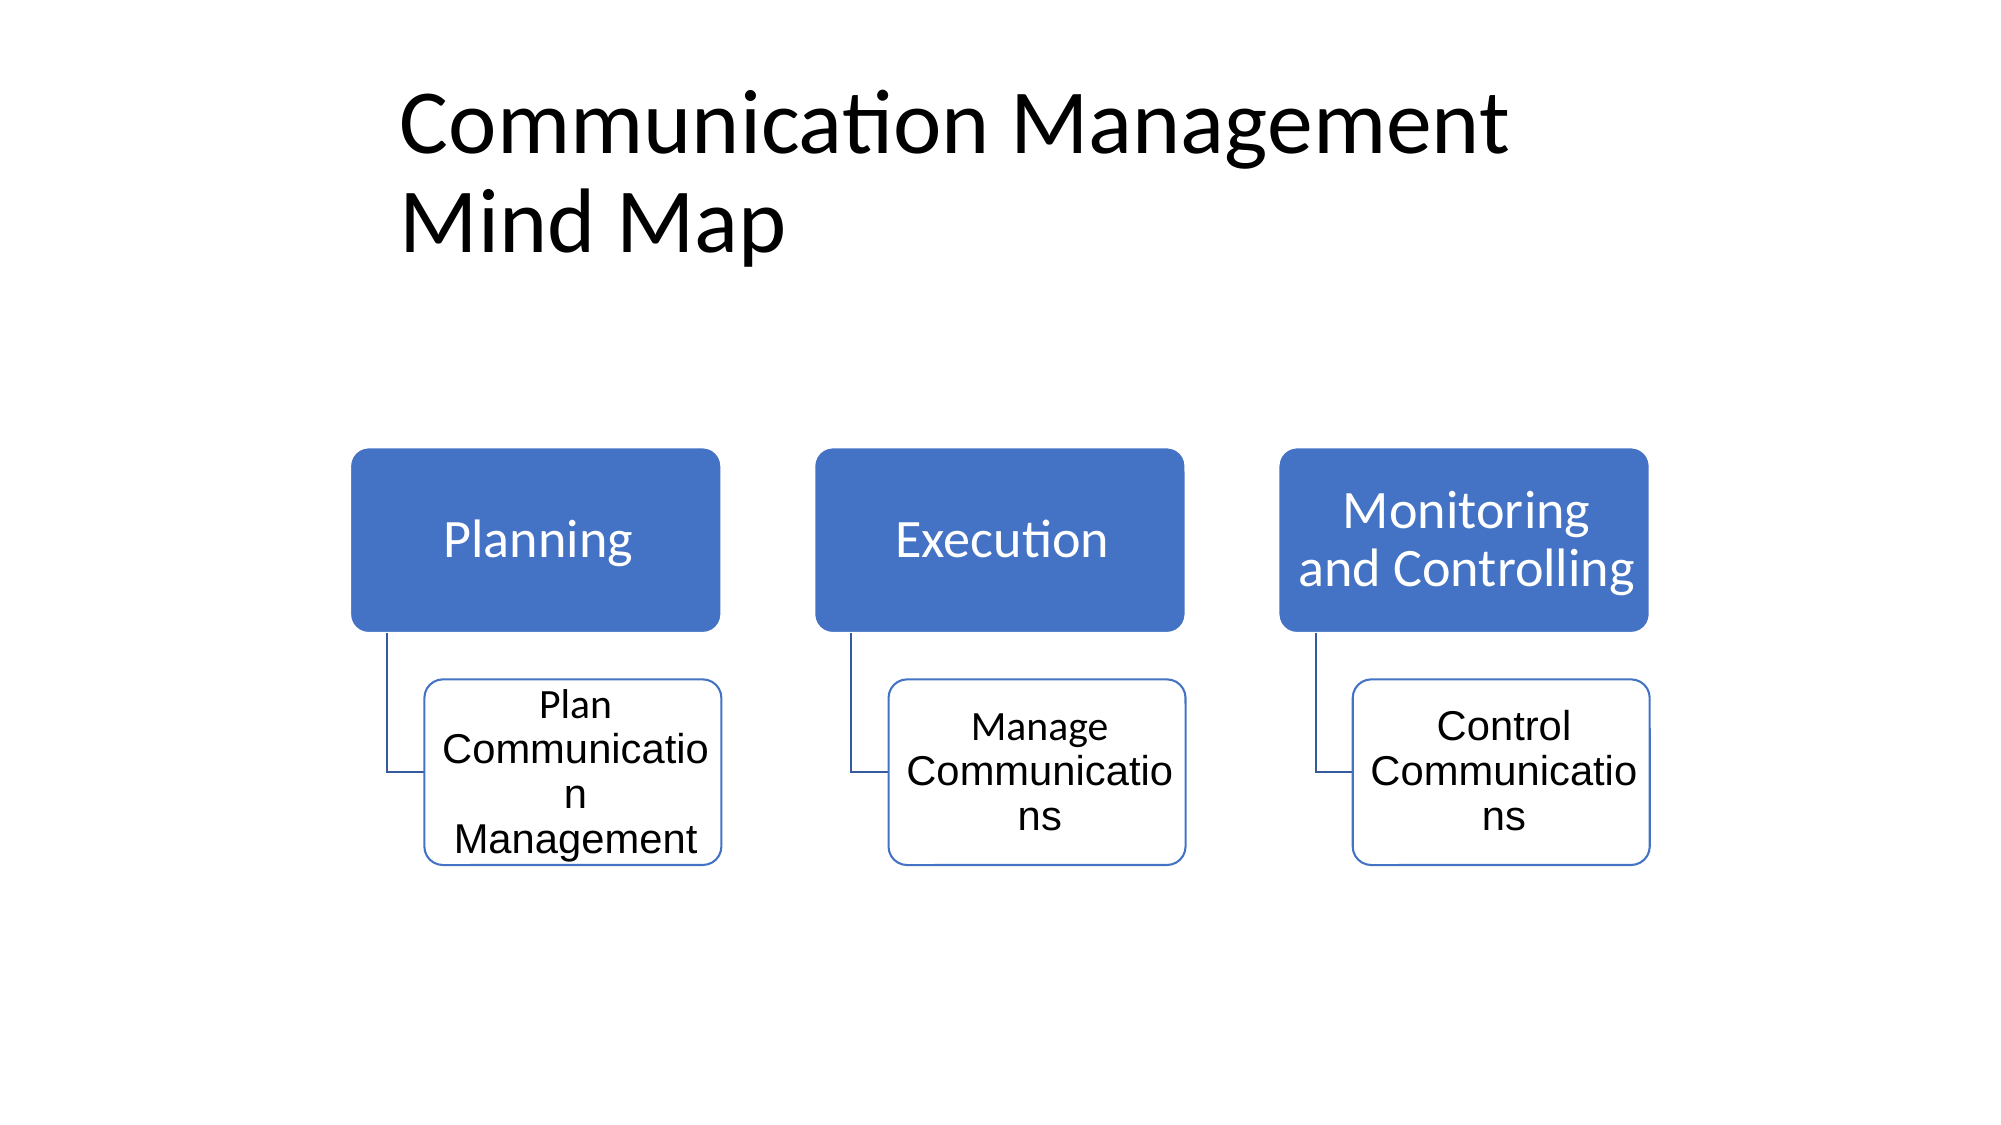

# Communication Management Mind Map
Planning
Plan Communication Management
Execution
Manage Communications
Monitoring and Controlling
Control Communications